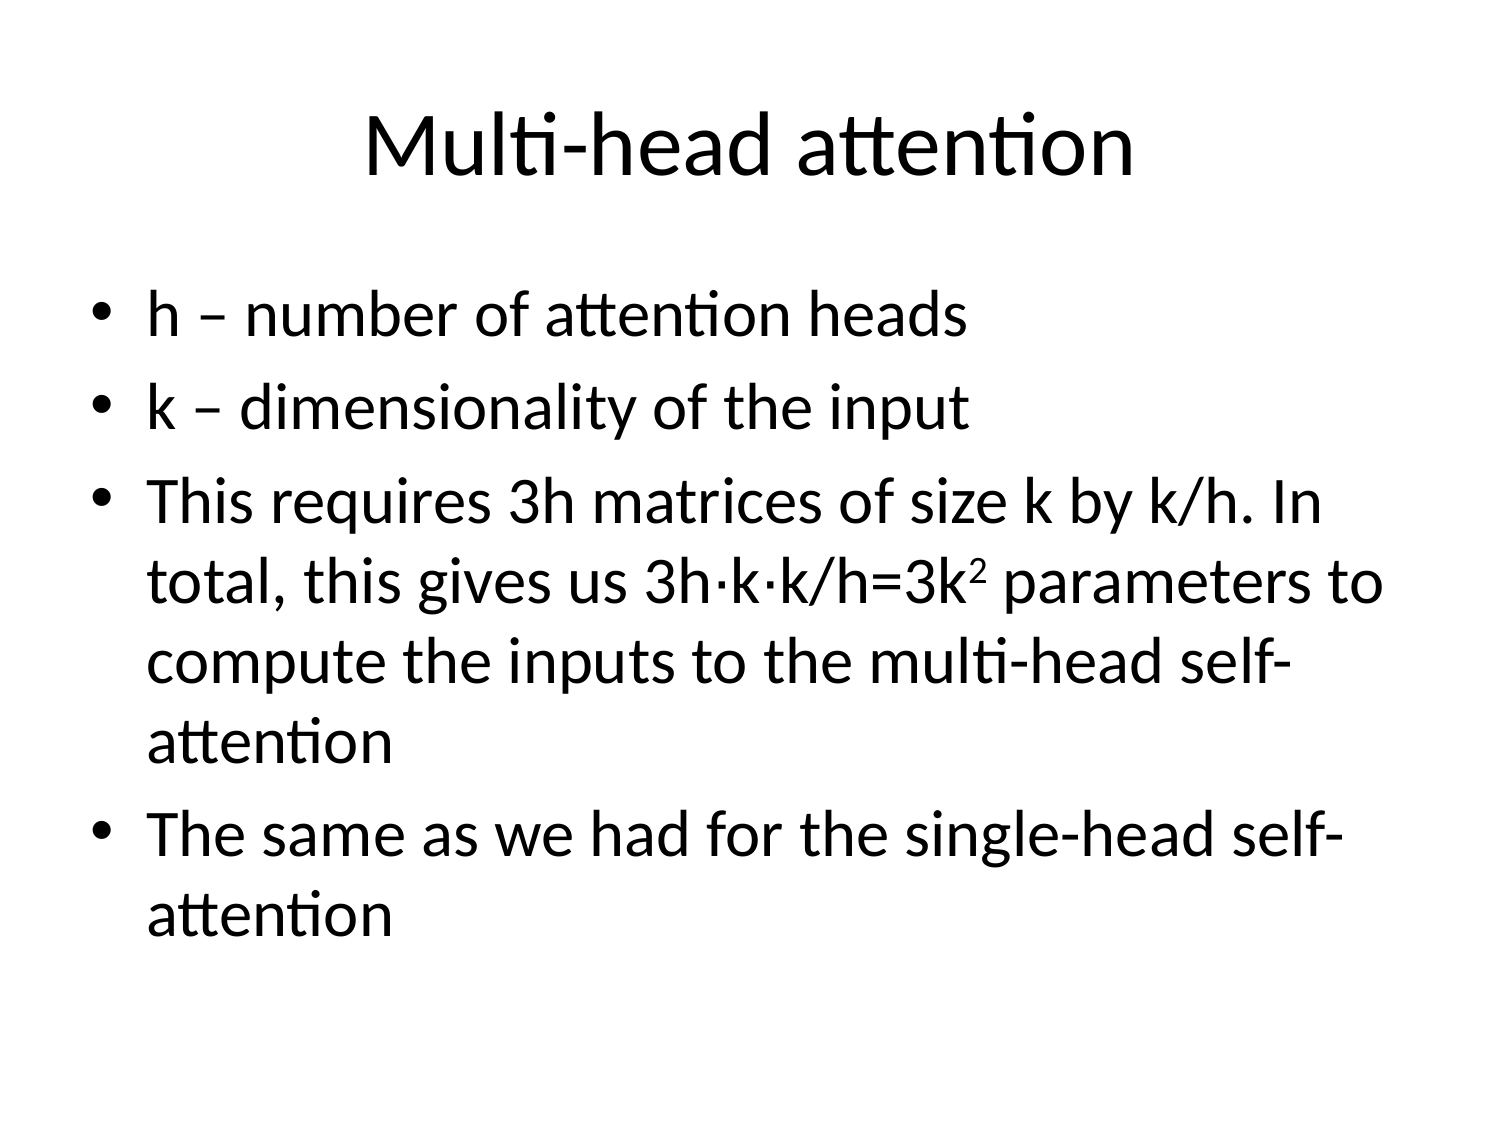

# Multi-head attention
h – number of attention heads
k – dimensionality of the input
This requires 3h matrices of size k by k/h. In total, this gives us 3h∙k∙k/h=3k2 parameters to compute the inputs to the multi-head self-attention
The same as we had for the single-head self-attention